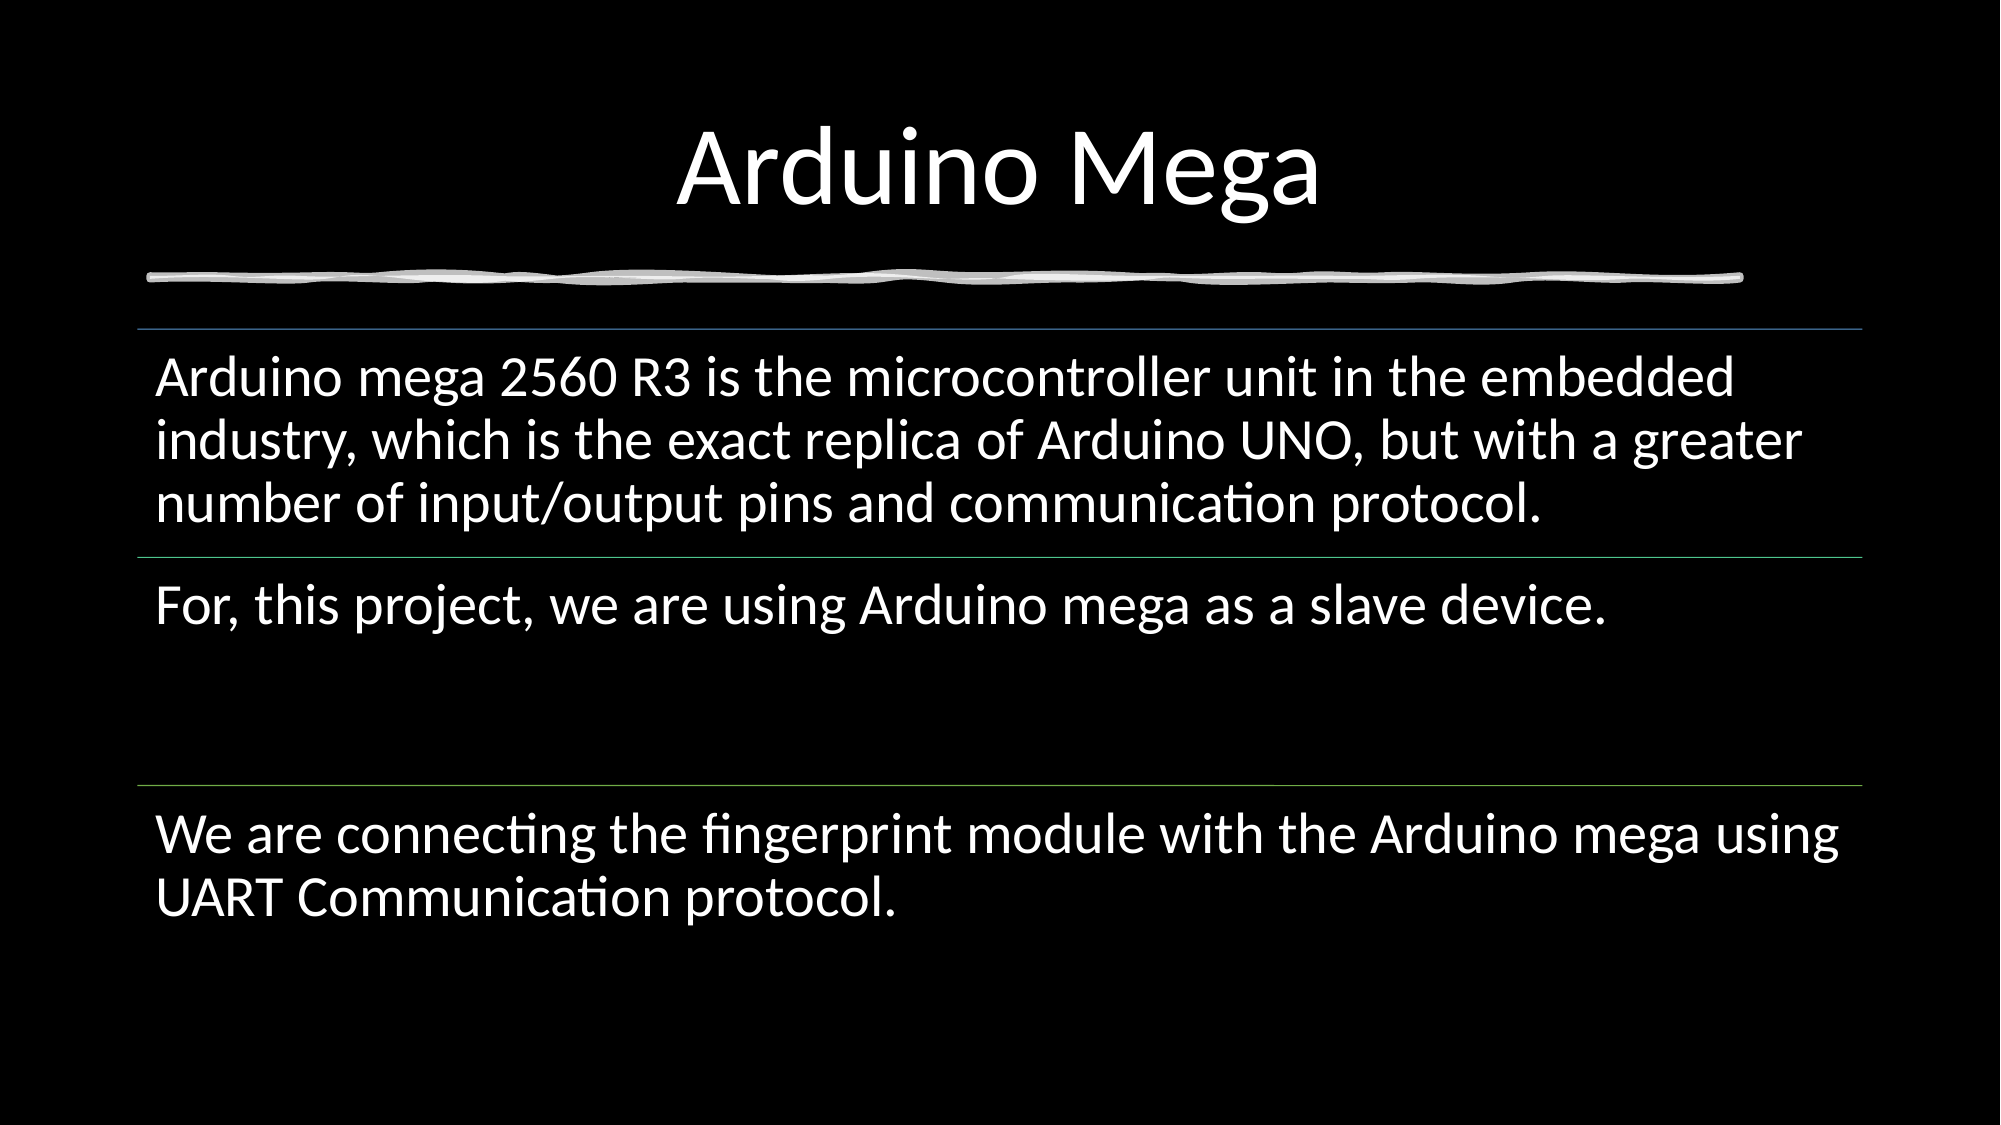

# Arduino Mega

Arduino mega 2560 R3 is the microcontroller unit in the embedded industry, which is the exact replica of Arduino UNO, but with a greater number of input/output pins and communication protocol.
For, this project, we are using Arduino mega as a slave device.
We are connecting the fingerprint module with the Arduino mega using UART Communication protocol.